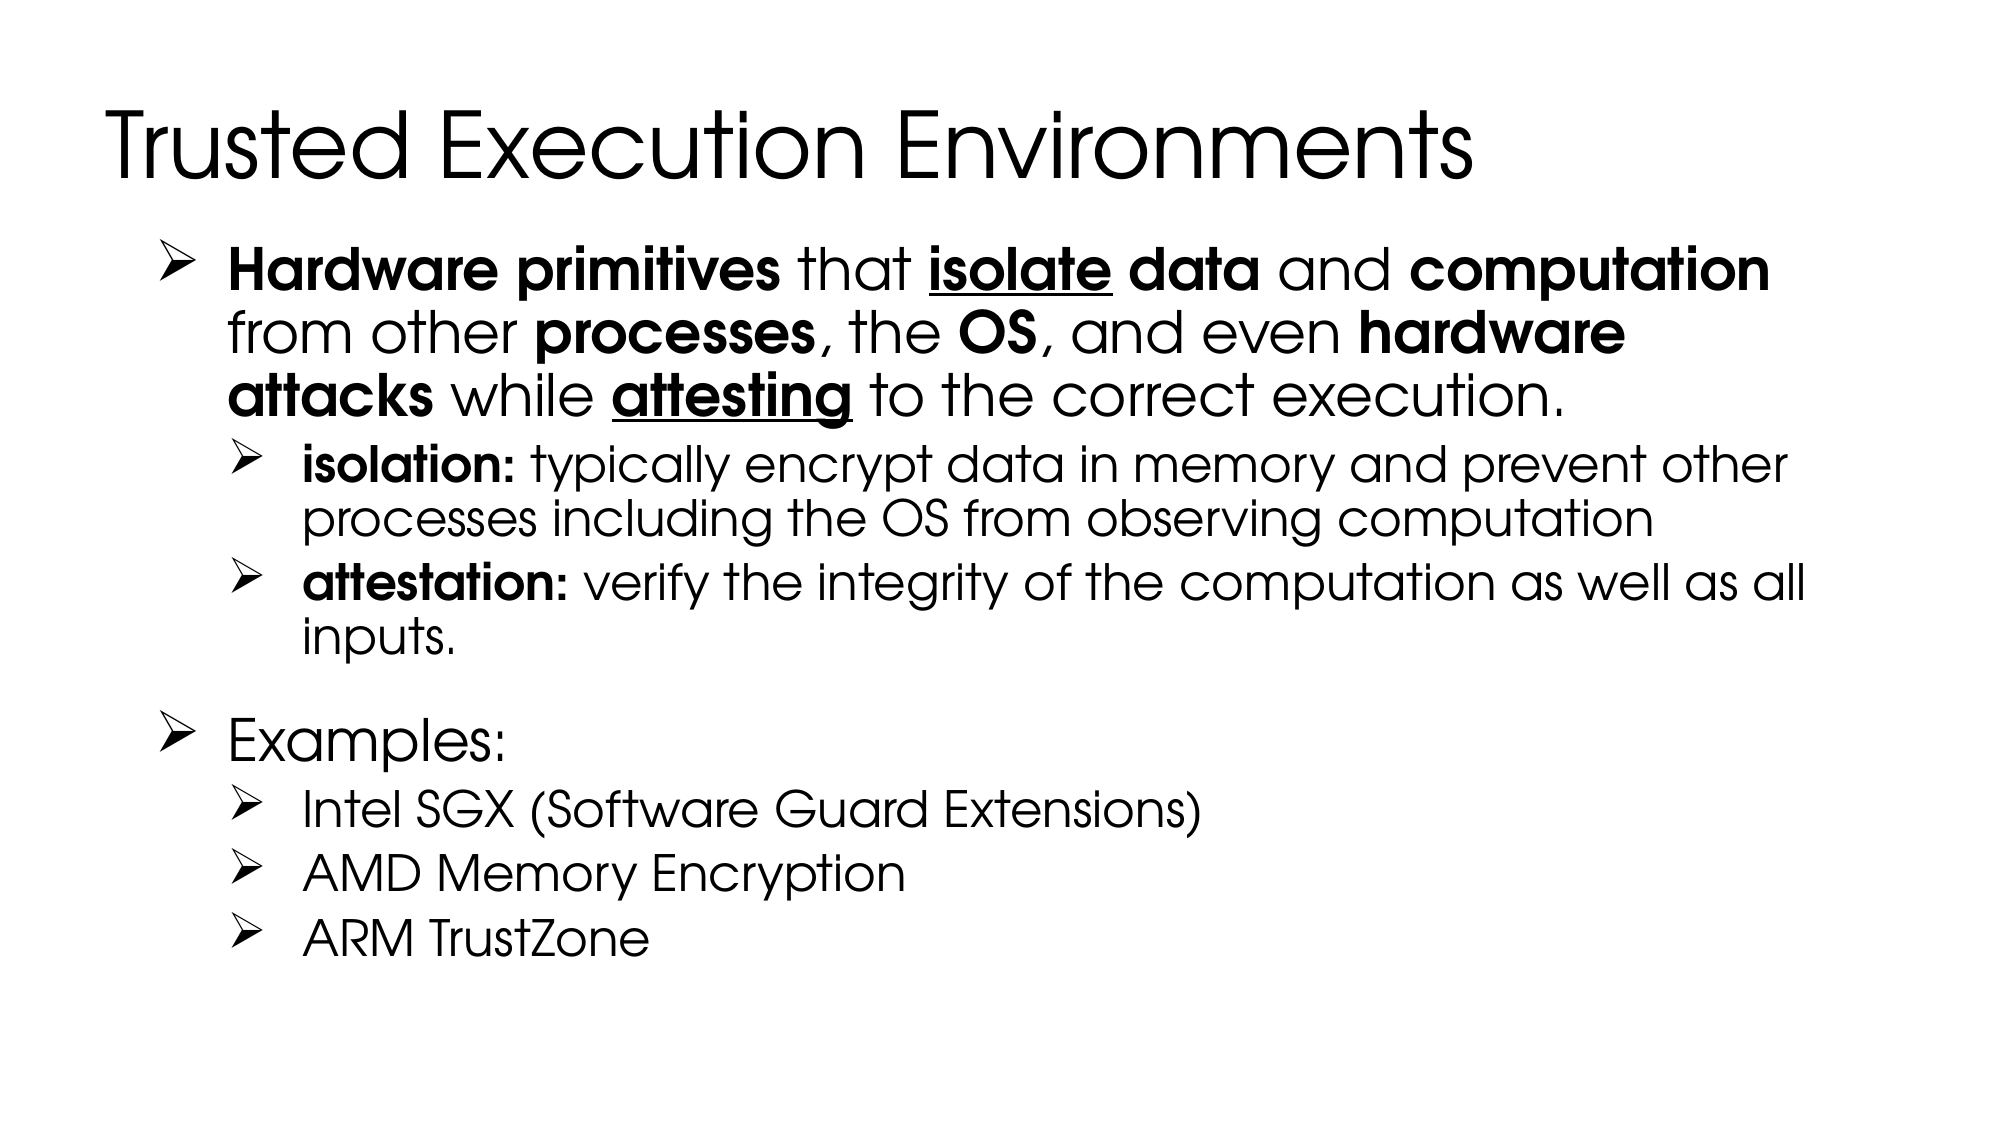

# Trusted Execution Environments
Hardware primitives that isolate data and computation from other processes, the OS, and even hardware attacks while attesting to the correct execution.
isolation: typically encrypt data in memory and prevent other processes including the OS from observing computation
attestation: verify the integrity of the computation as well as all inputs.
Examples:
Intel SGX (Software Guard Extensions)
AMD Memory Encryption
ARM TrustZone